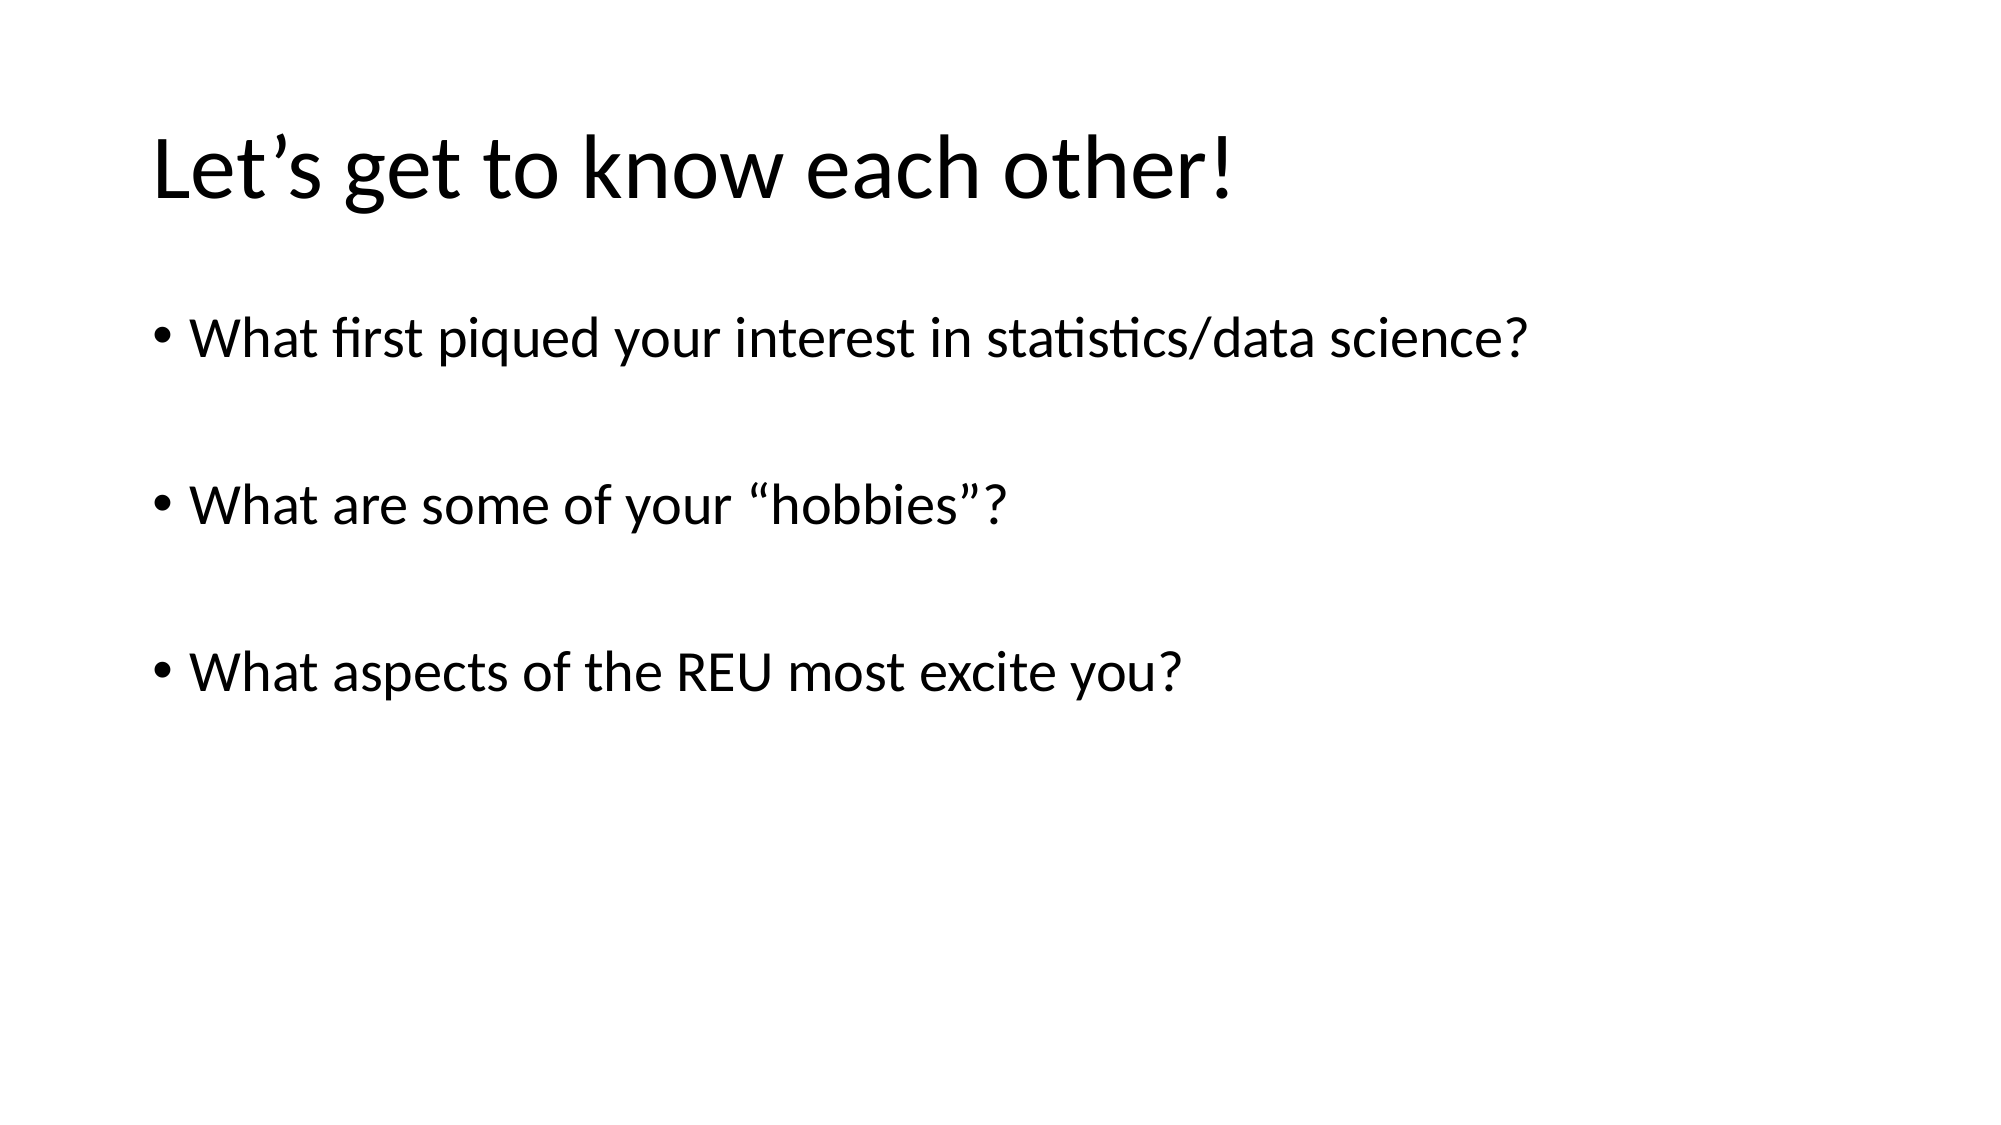

# Let’s get to know each other!
What first piqued your interest in statistics/data science?

What are some of your “hobbies”?

What aspects of the REU most excite you?